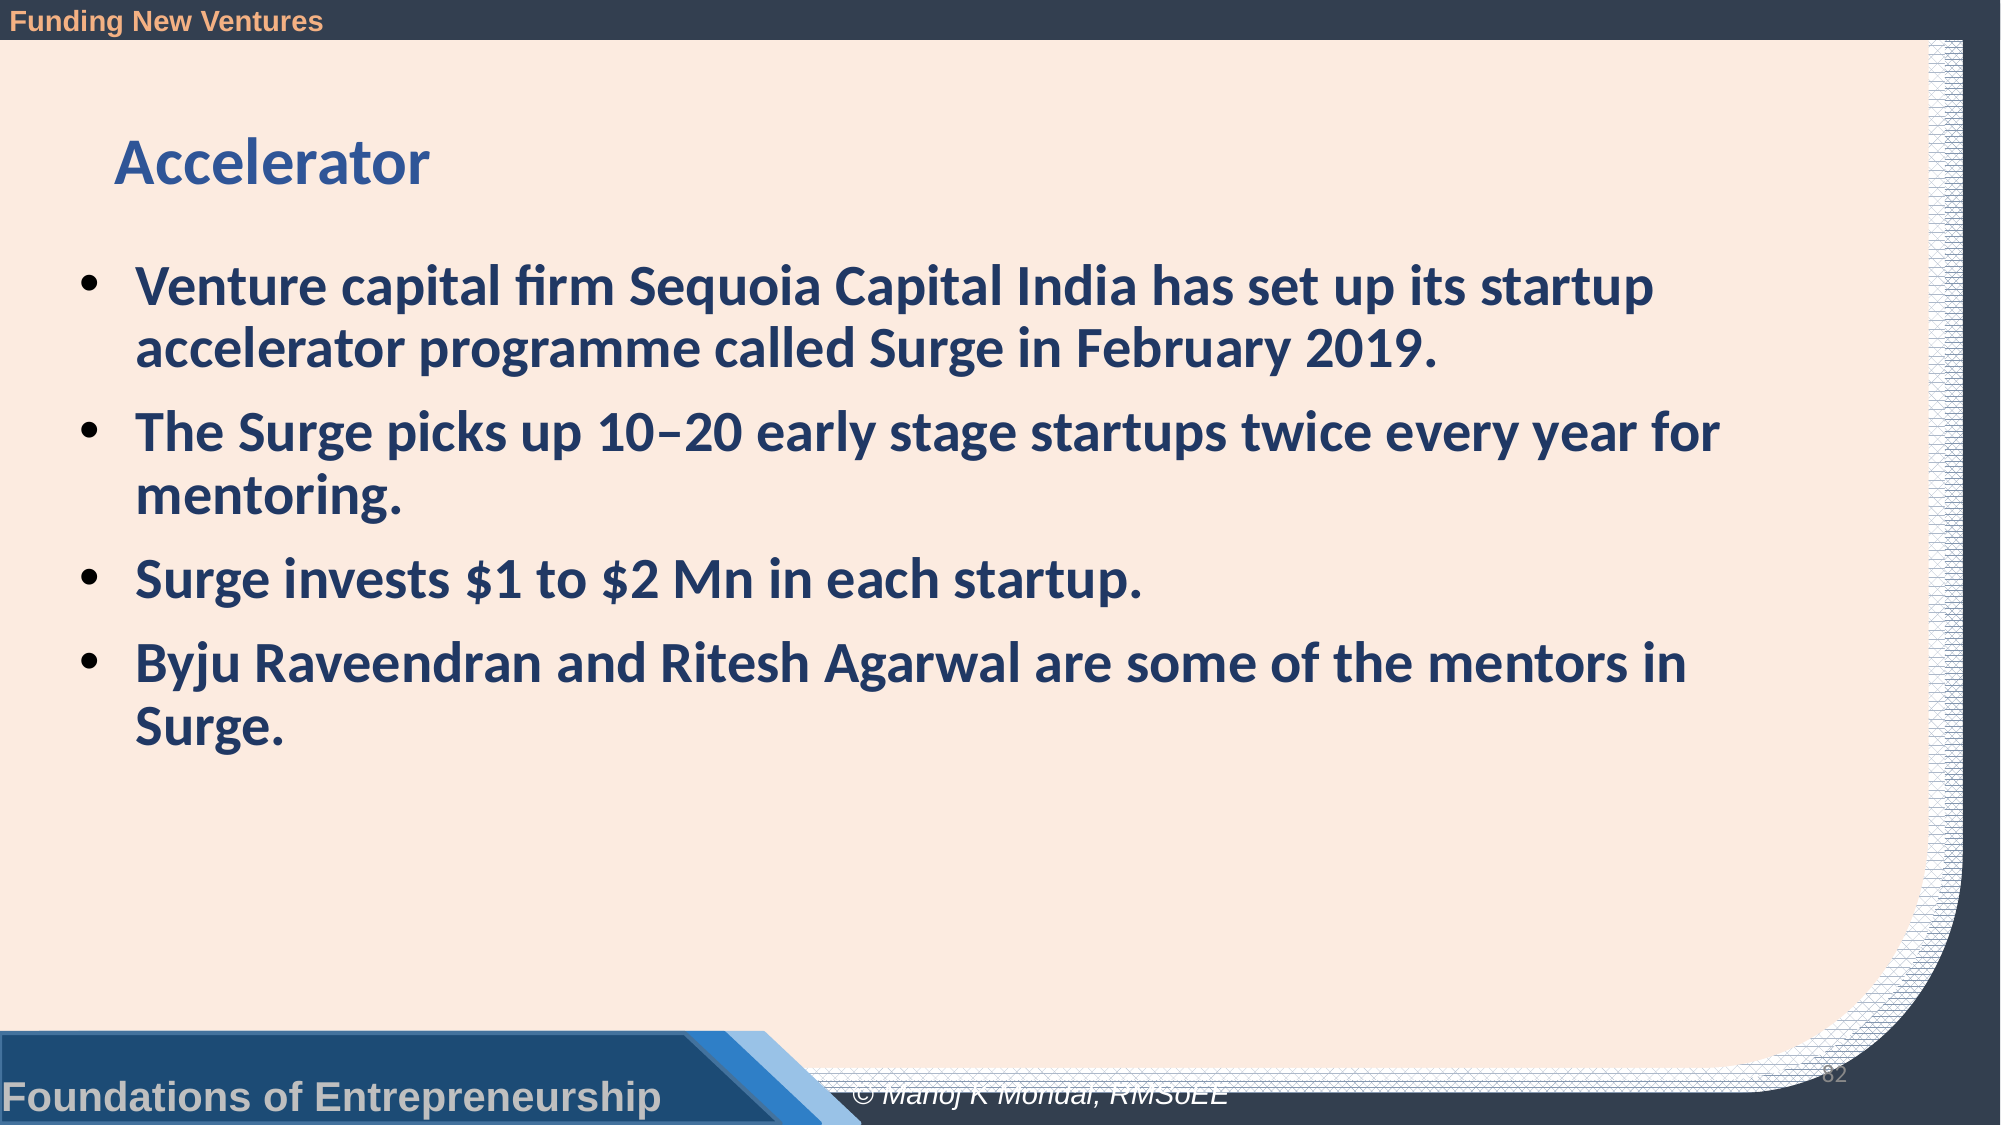

# Accelerator
Venture capital firm Sequoia Capital India has set up its startup accelerator programme called Surge in February 2019.
The Surge picks up 10–20 early stage startups twice every year for mentoring.
Surge invests $1 to $2 Mn in each startup.
Byju Raveendran and Ritesh Agarwal are some of the mentors in Surge.
82